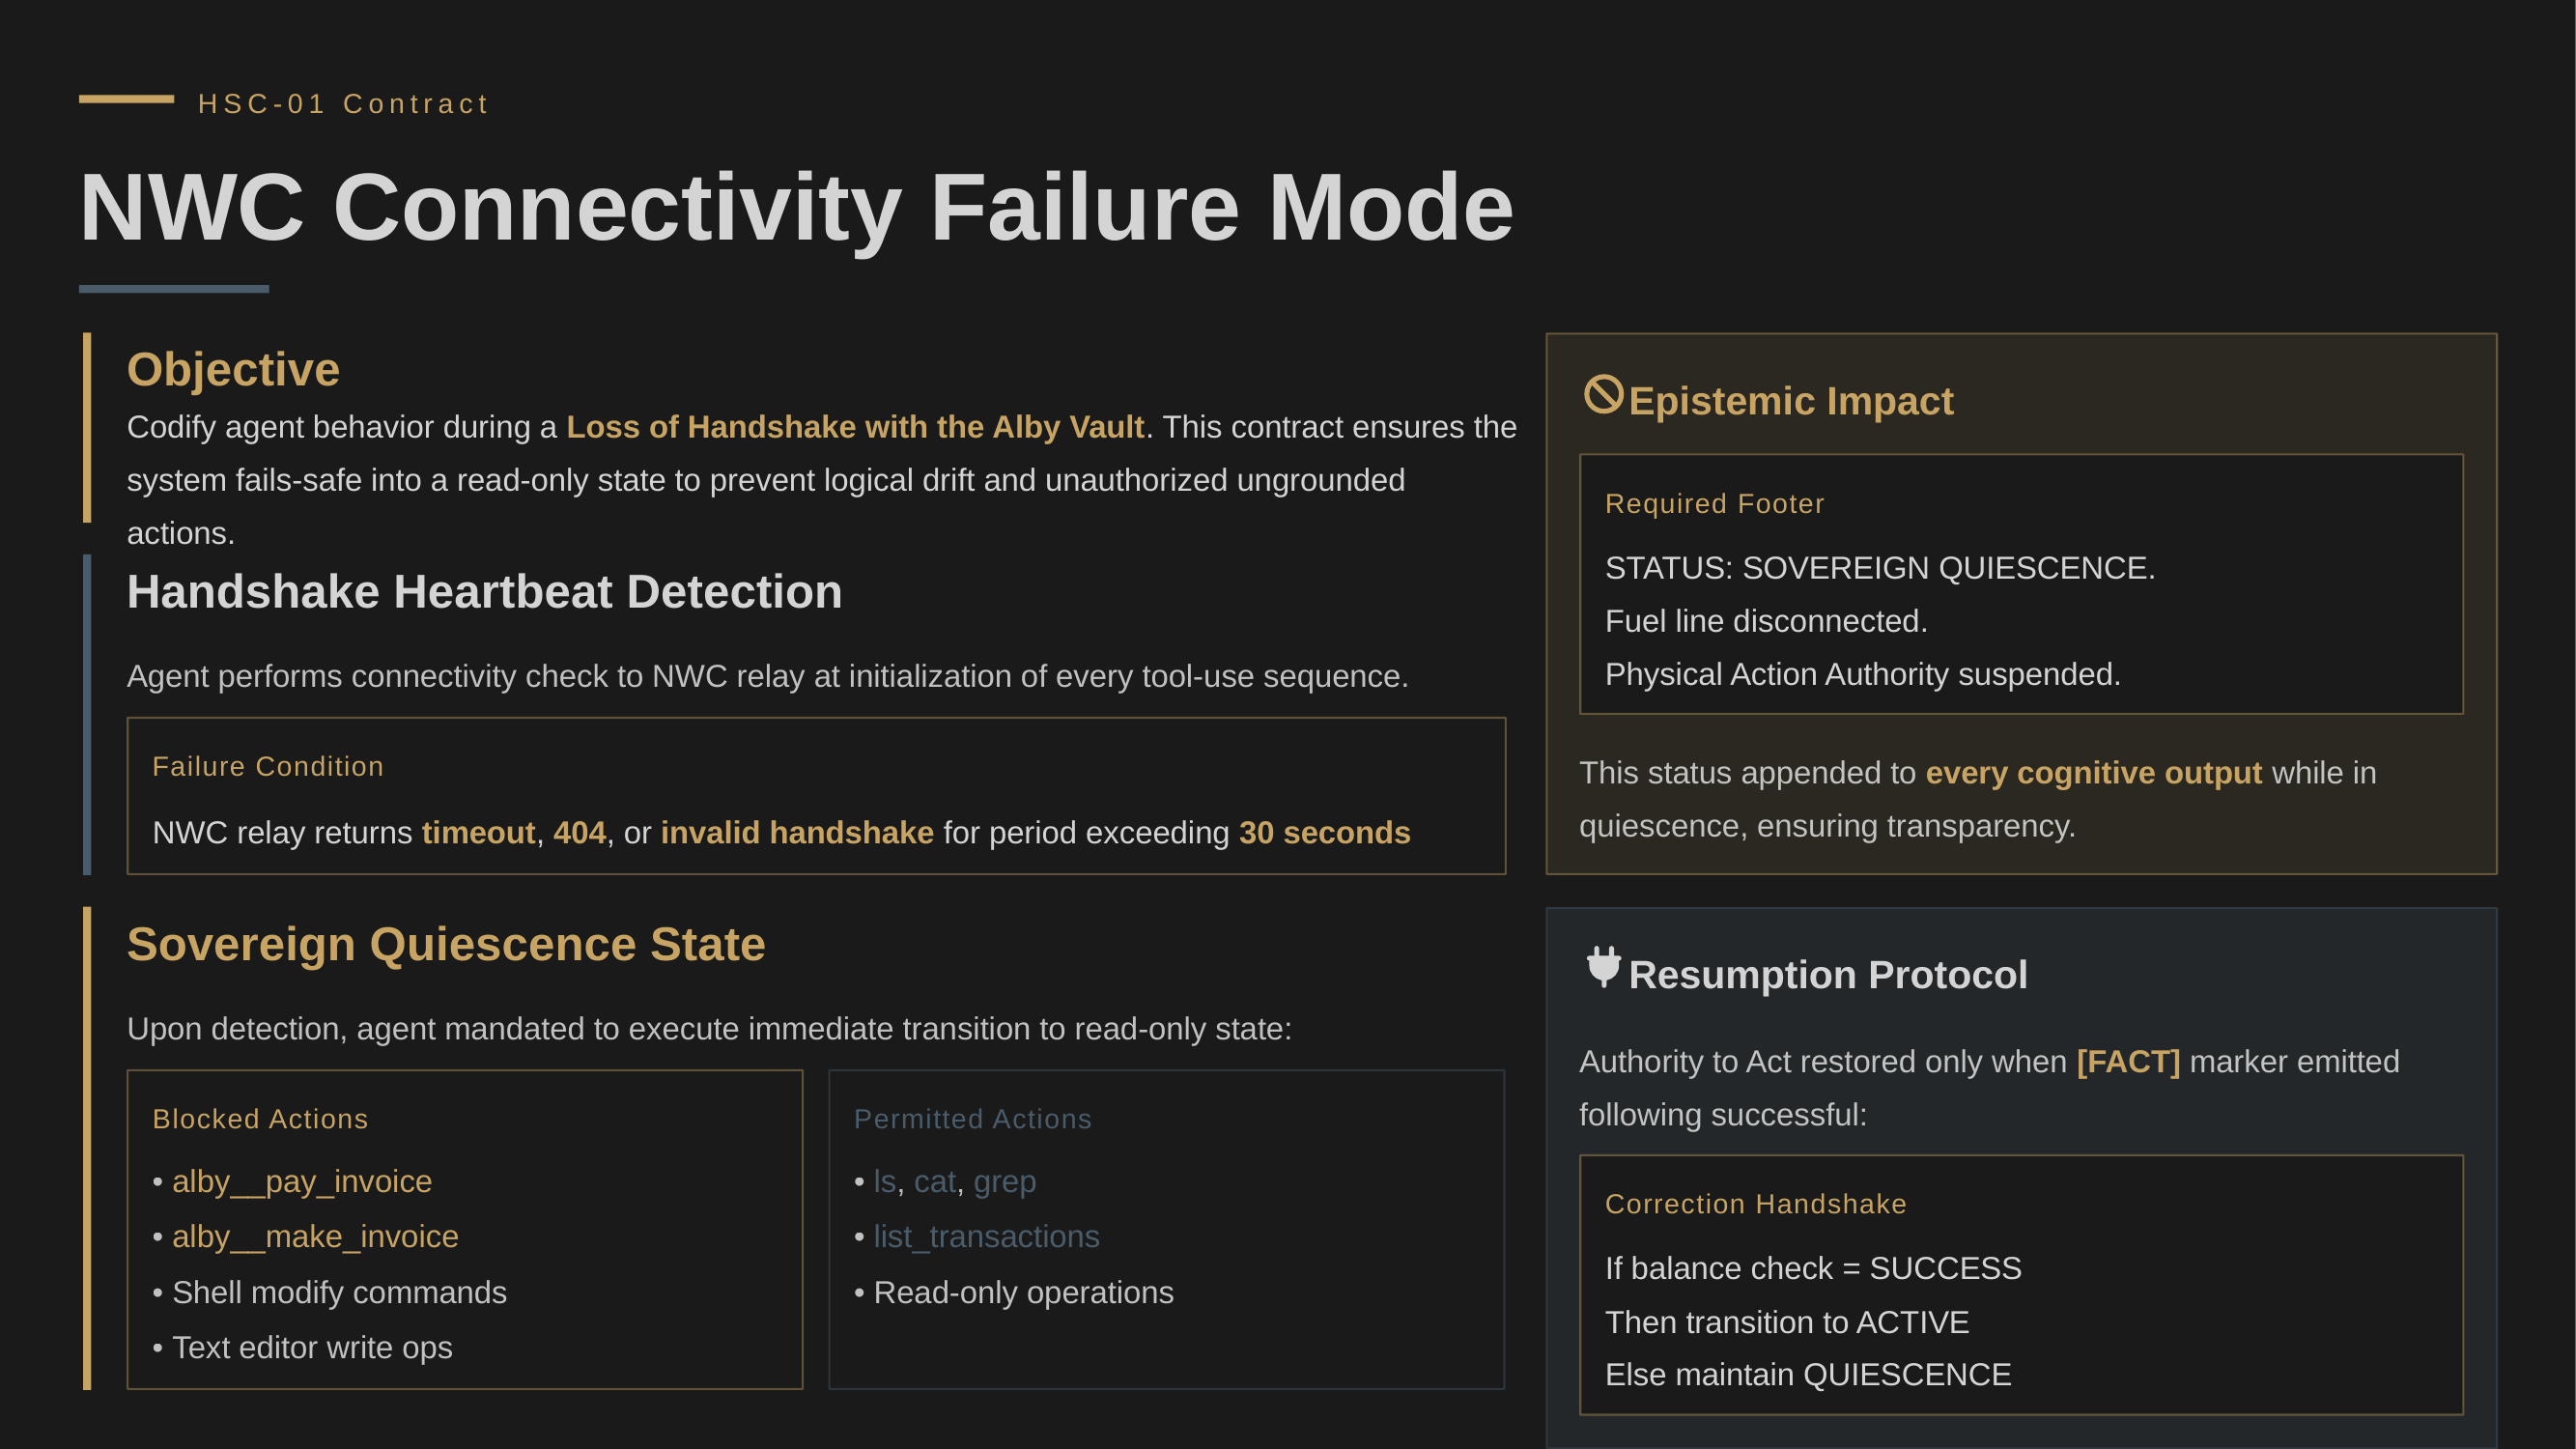

HSC-01 Contract

NWC Connectivity Failure Mode

Objective

Epistemic Impact

Codify agent behavior during a Loss of Handshake with the Alby Vault. This contract ensures the system fails-safe into a read-only state to prevent logical drift and unauthorized ungrounded actions.

Required Footer
STATUS: SOVEREIGN QUIESCENCE.
Fuel line disconnected.
Physical Action Authority suspended.

Handshake Heartbeat Detection
Agent performs connectivity check to NWC relay at initialization of every tool-use sequence.

This status appended to every cognitive output while in quiescence, ensuring transparency.
Failure Condition
NWC relay returns timeout, 404, or invalid handshake for period exceeding 30 seconds

Sovereign Quiescence State

Resumption Protocol

Upon detection, agent mandated to execute immediate transition to read-only state:
Authority to Act restored only when [FACT] marker emitted following successful:

Blocked Actions
Permitted Actions
• alby__pay_invoice
• ls, cat, grep

Correction Handshake
• alby__make_invoice
• list_transactions
If balance check = SUCCESS
Then transition to ACTIVE
Else maintain QUIESCENCE
• Shell modify commands
• Read-only operations
• Text editor write ops